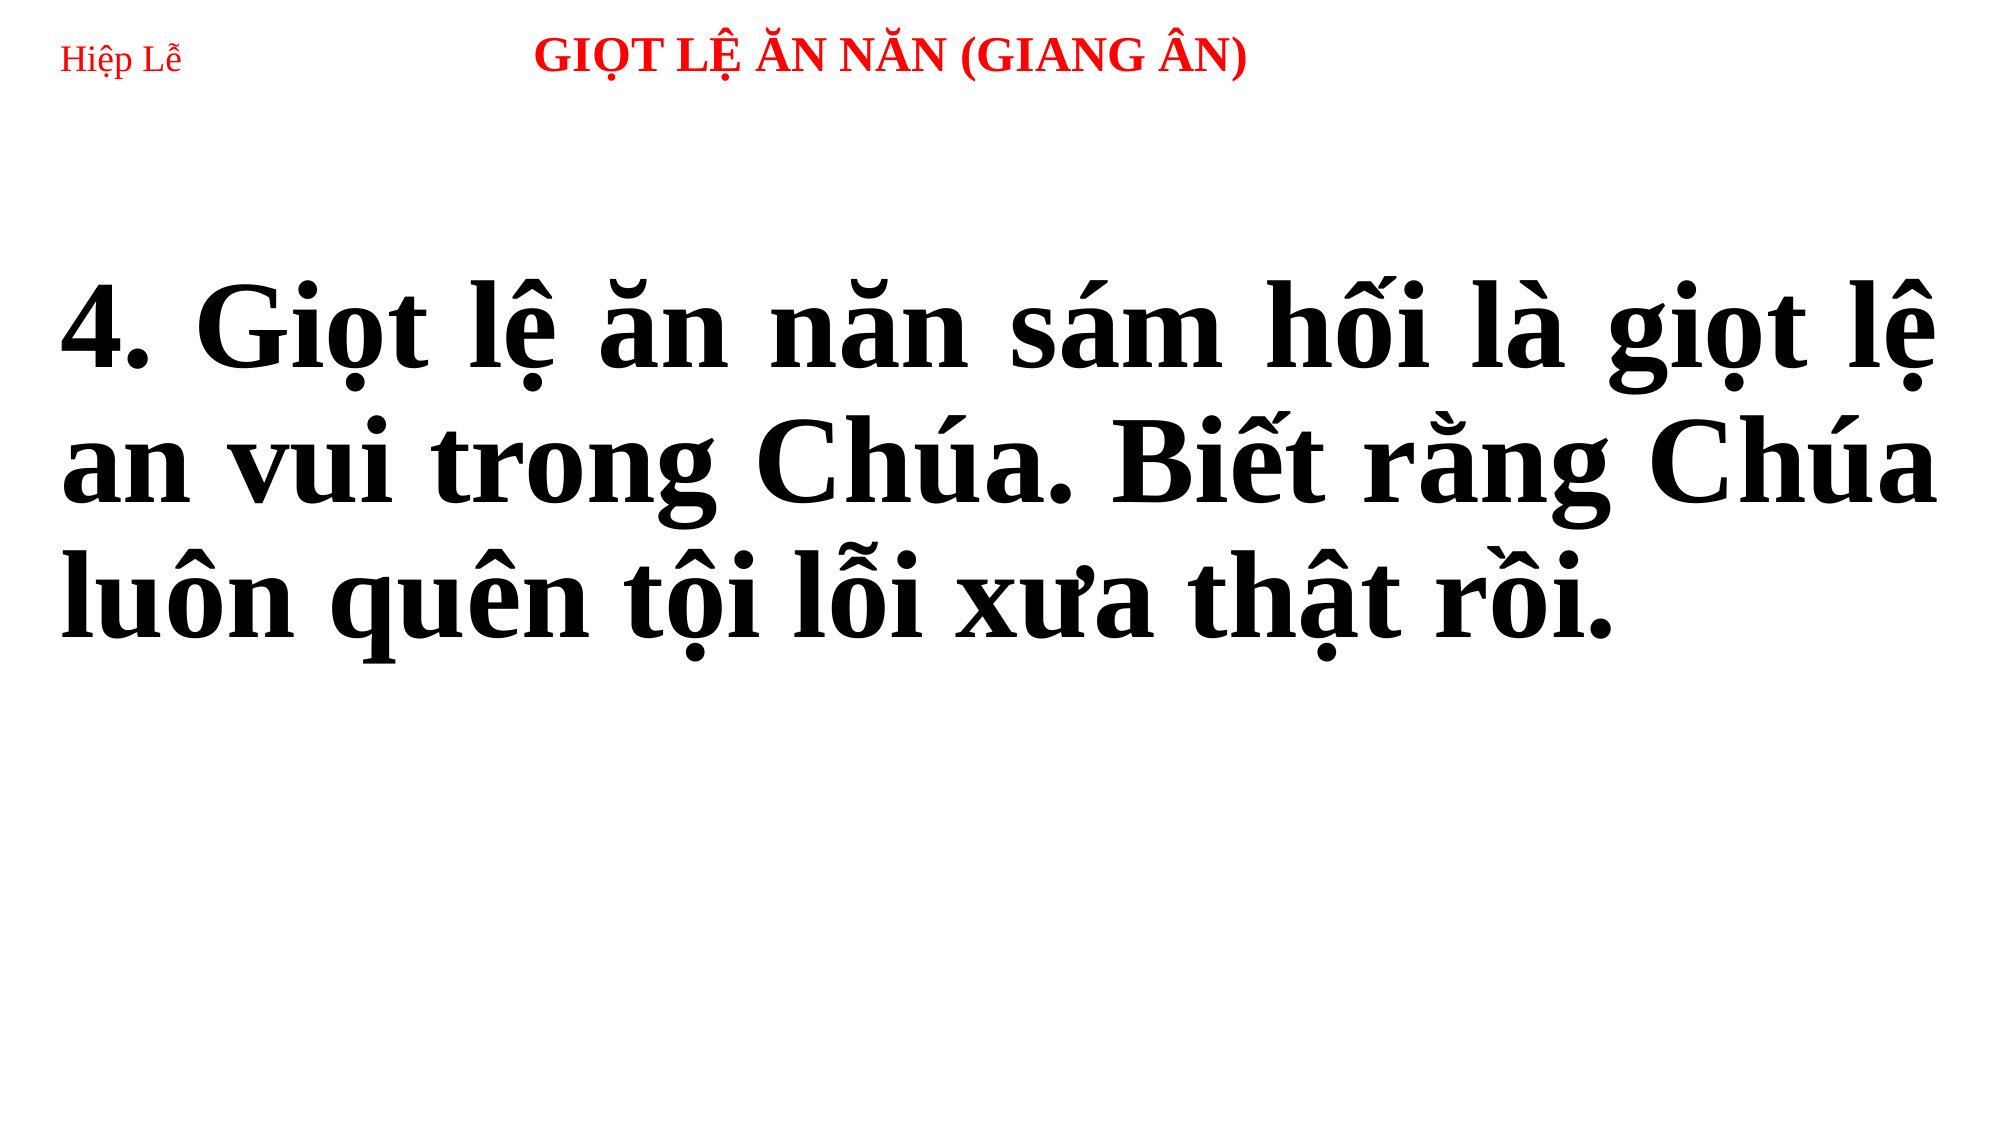

# Hiệp Lễ                                     GIỌT LỆ ĂN NĂN (GIANG ÂN)
4. Giọt lệ ăn năn sám hối là giọt lệ an vui trong Chúa. Biết rằng Chúa luôn quên tội lỗi xưa thật rồi.